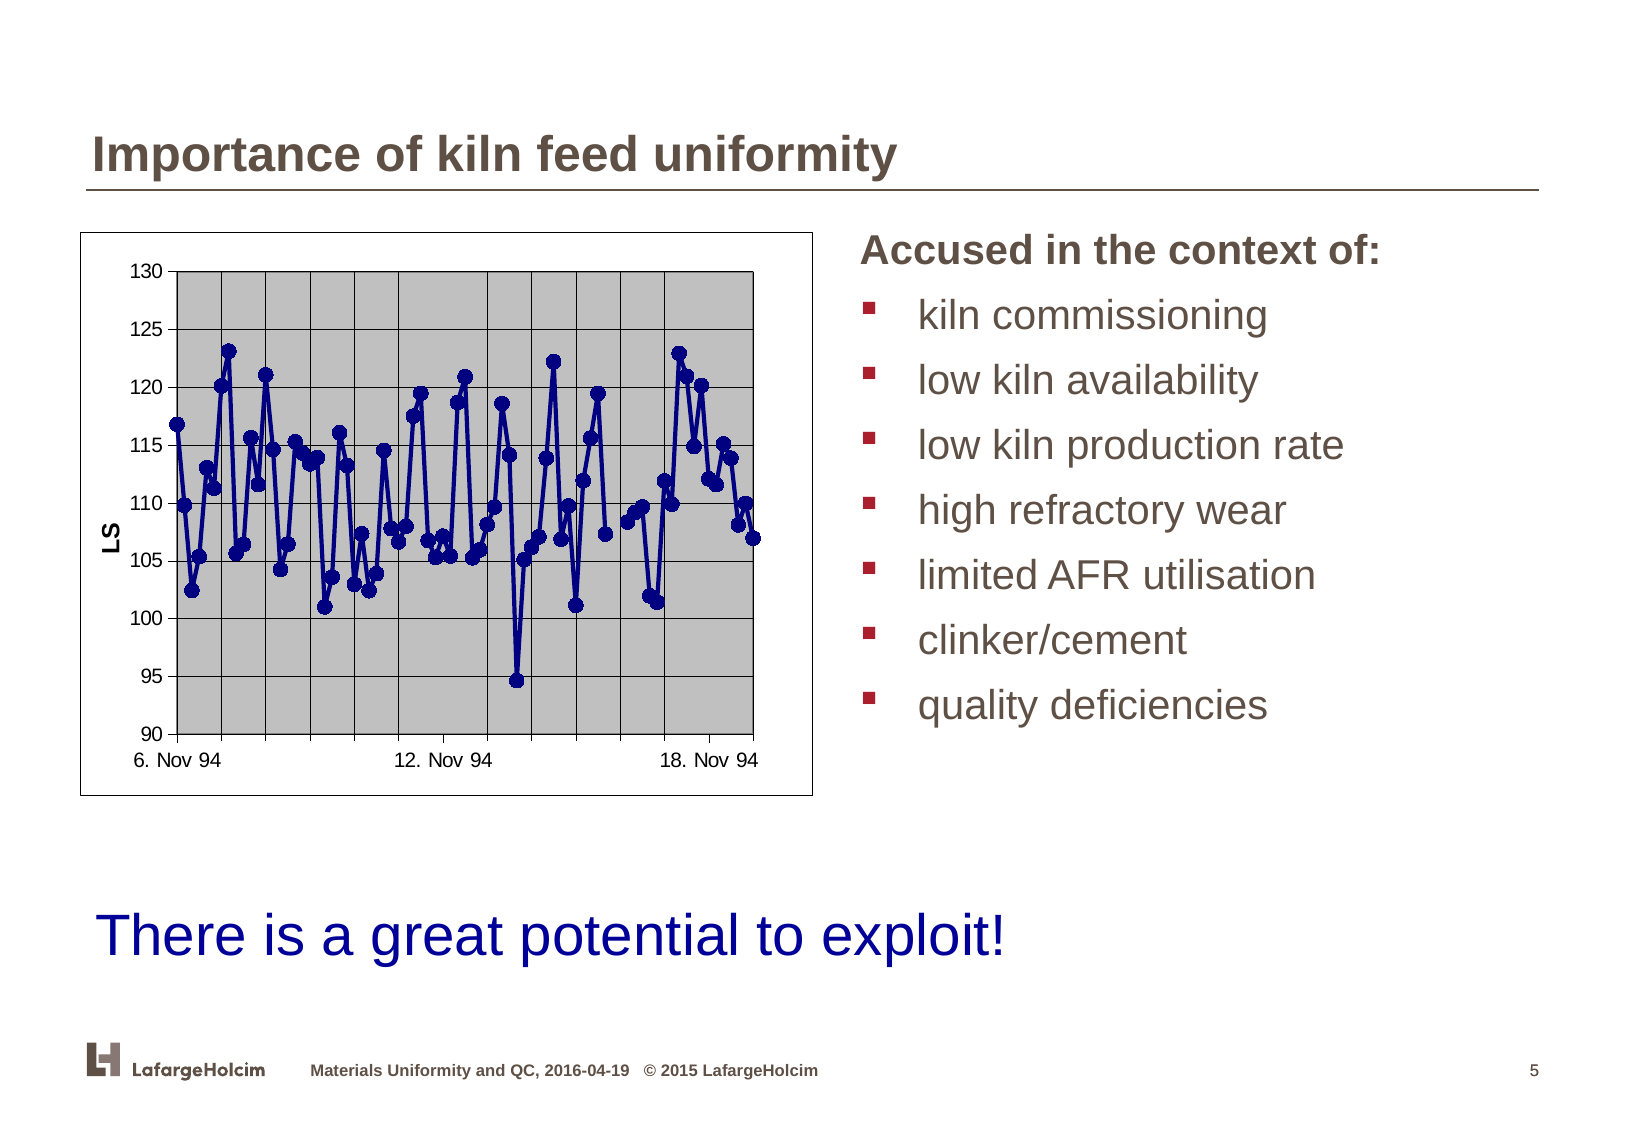

Importance of kiln feed uniformity
Accused in the context of:
  kiln commissioning
  low kiln availability
  low kiln production rate
  high refractory wear
  limited AFR utilisation
  clinker/cement
  quality deficiencies

### Chart

| Category |  |
|---|---|
There is a great potential to exploit!
Materials Uniformity and QC, 2016-04-19   © 2015 LafargeHolcim
5
5